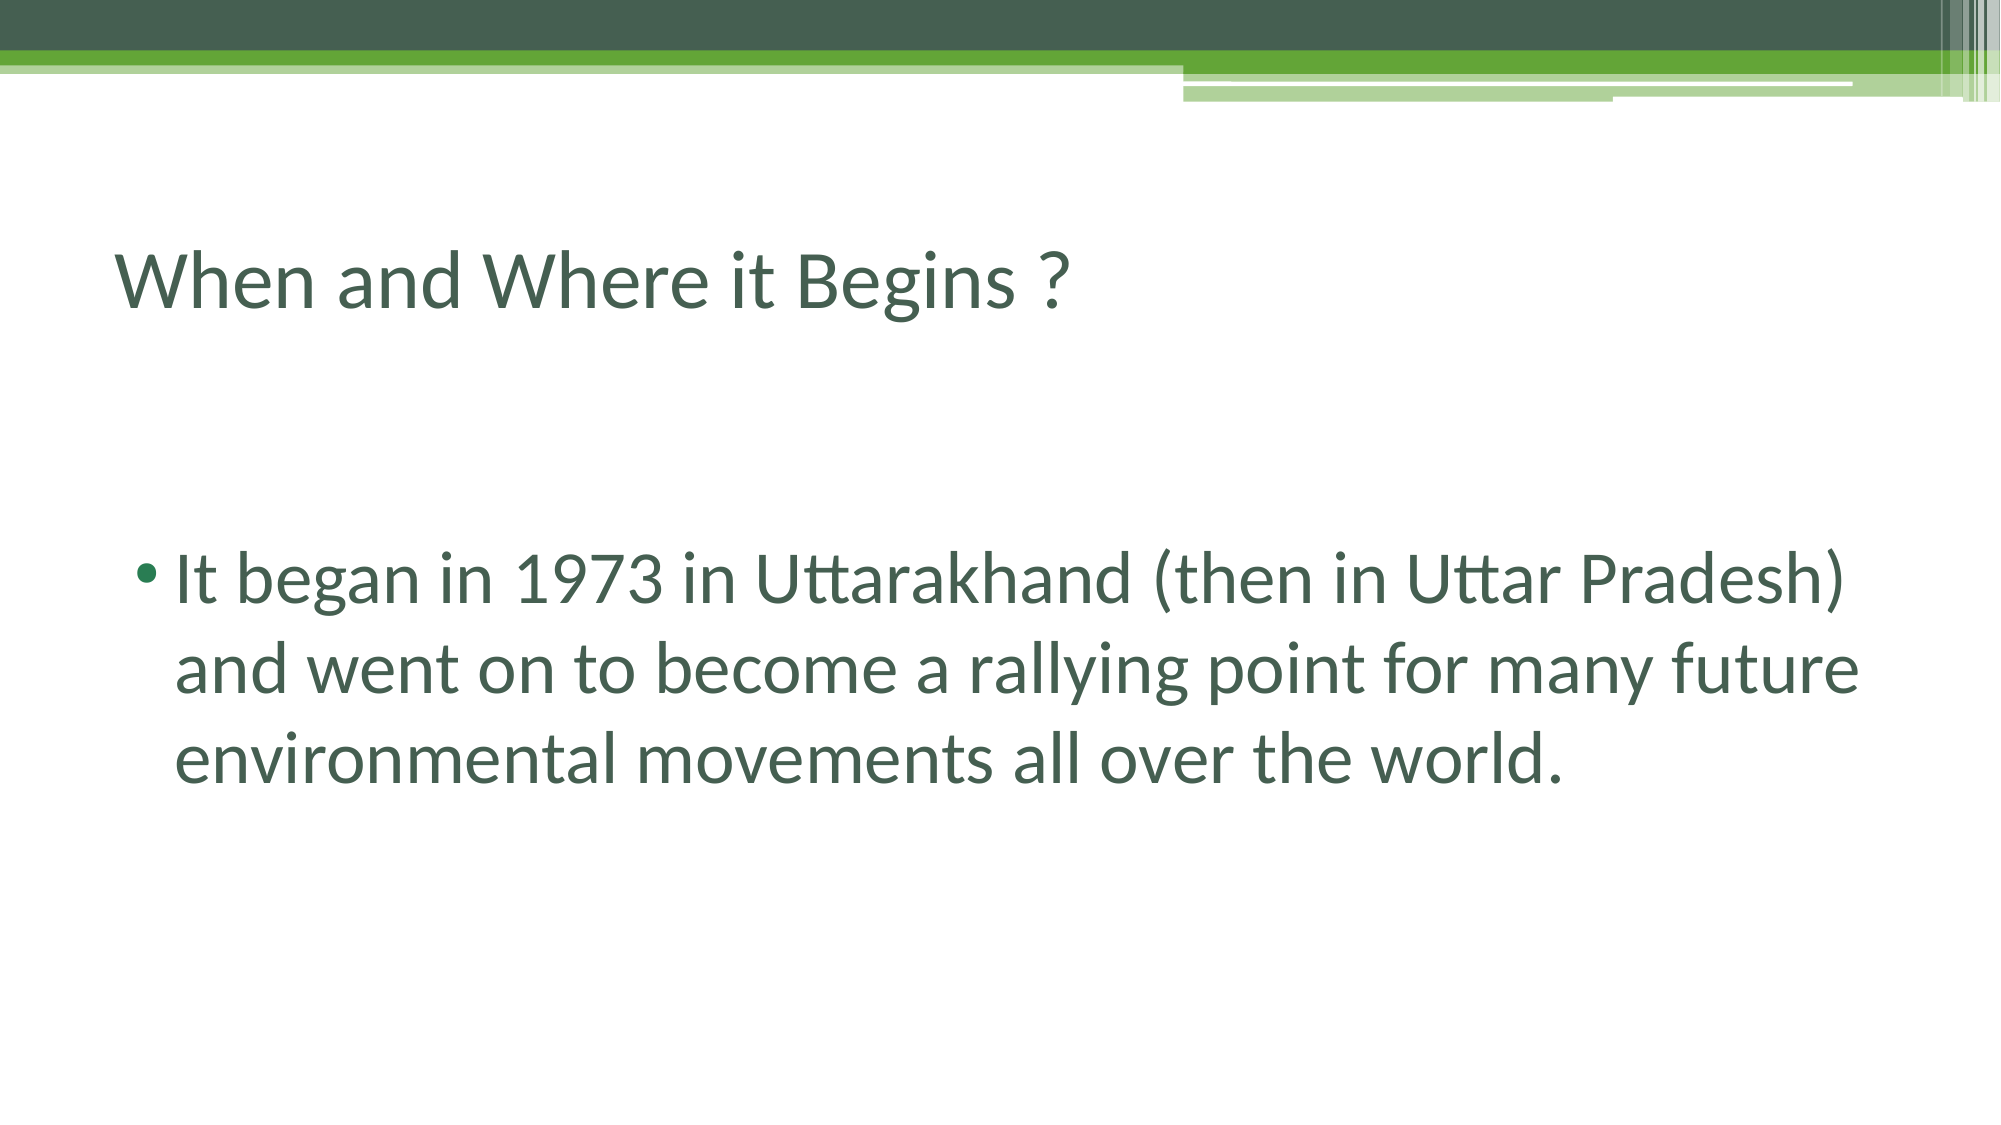

# When and Where it Begins ?

It began in 1973 in Uttarakhand (then in Uttar Pradesh) and went on to become a rallying point for many future environmental movements all over the world.